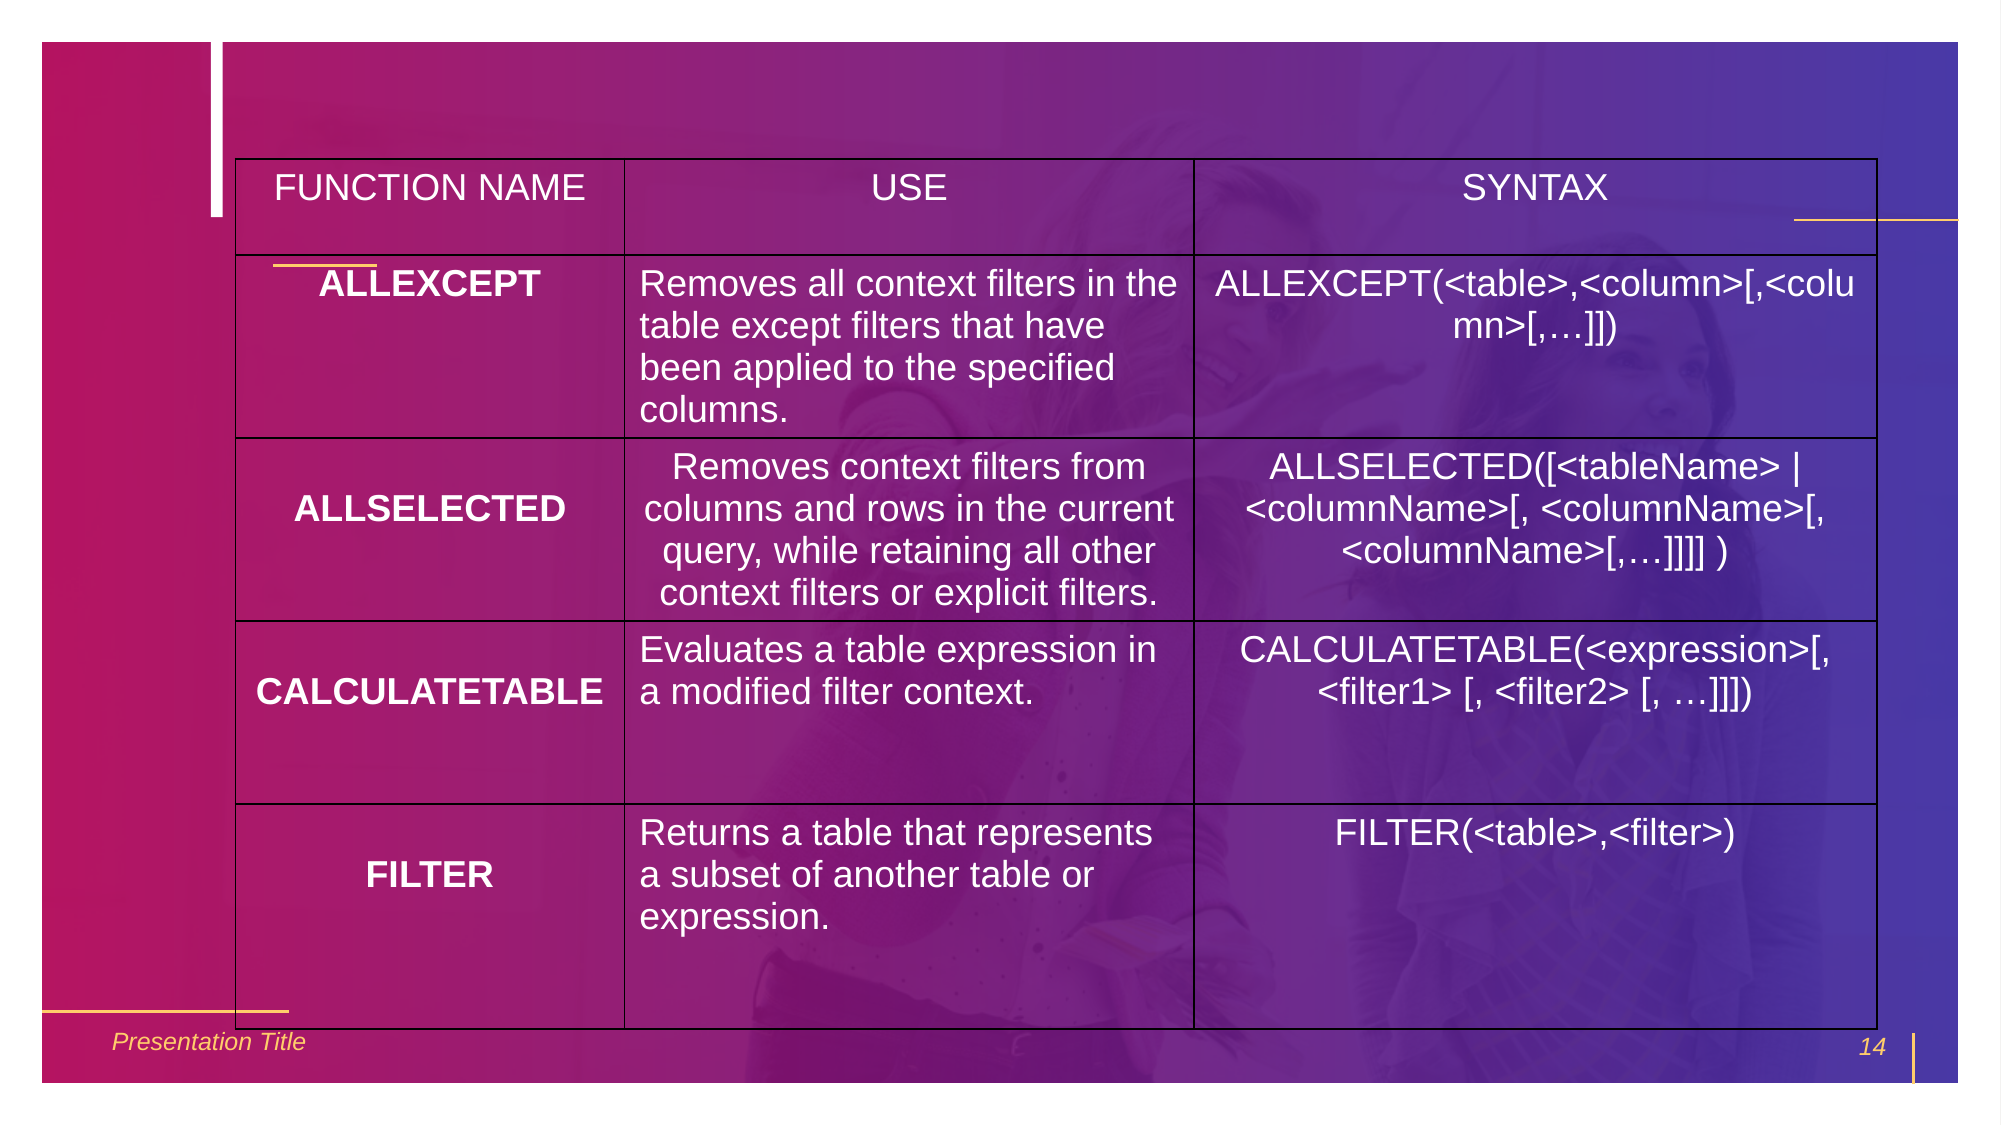

| FUNCTION NAME | USE | SYNTAX |
| --- | --- | --- |
| ALLEXCEPT | Removes all context filters in the table except filters that have been applied to the specified columns. | ALLEXCEPT(<table>,<column>[,<column>[,…]]) |
| ALLSELECTED | Removes context filters from columns and rows in the current query, while retaining all other context filters or explicit filters. | ALLSELECTED([<tableName> | <columnName>[, <columnName>[, <columnName>[,…]]]] ) |
| CALCULATETABLE | Evaluates a table expression in a modified filter context. | CALCULATETABLE(<expression>[, <filter1> [, <filter2> [, …]]]) |
| FILTER | Returns a table that represents a subset of another table or expression. | FILTER(<table>,<filter>) |

Presentation Title
14